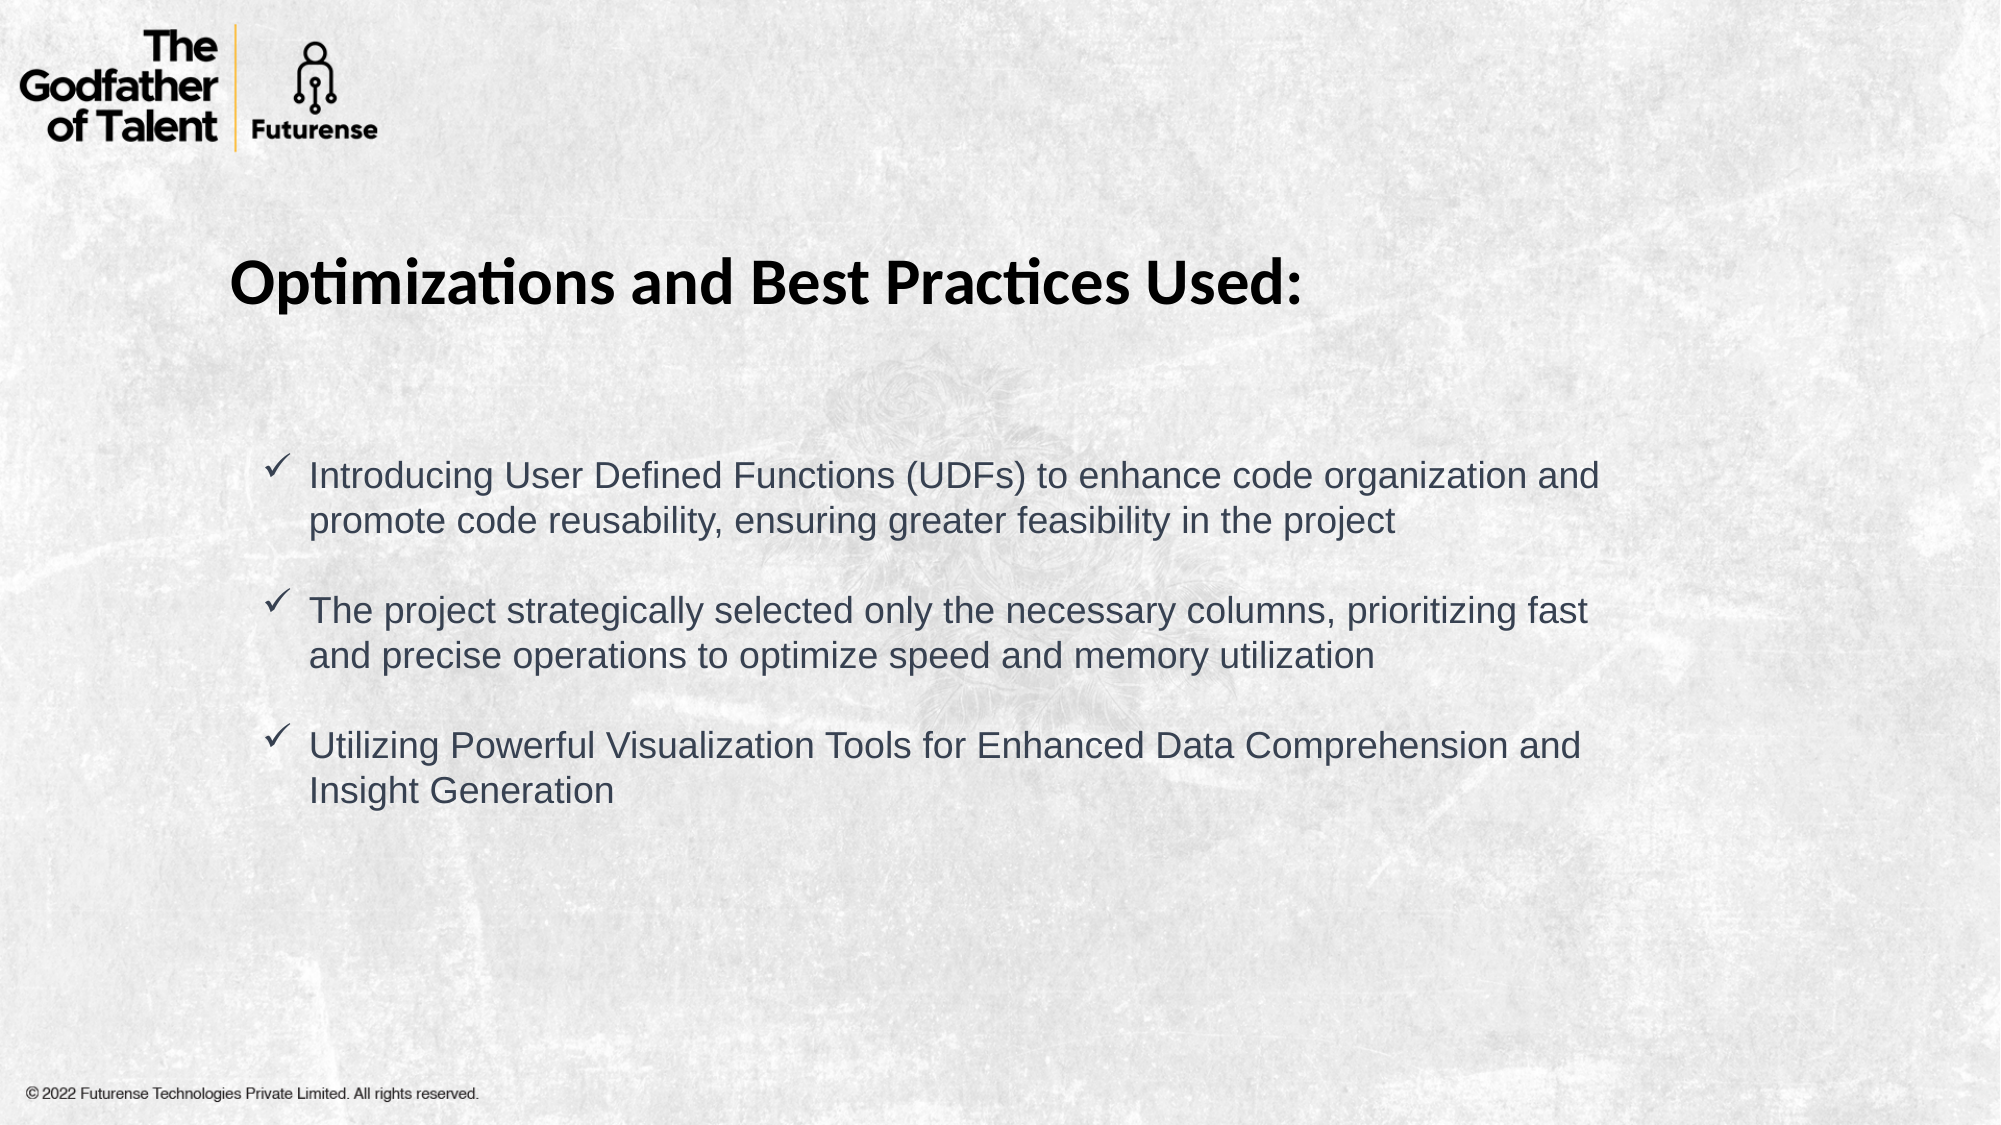

Optimizations and Best Practices Used:
Introducing User Defined Functions (UDFs) to enhance code organization and promote code reusability, ensuring greater feasibility in the project

The project strategically selected only the necessary columns, prioritizing fast and precise operations to optimize speed and memory utilization

Utilizing Powerful Visualization Tools for Enhanced Data Comprehension and Insight Generation